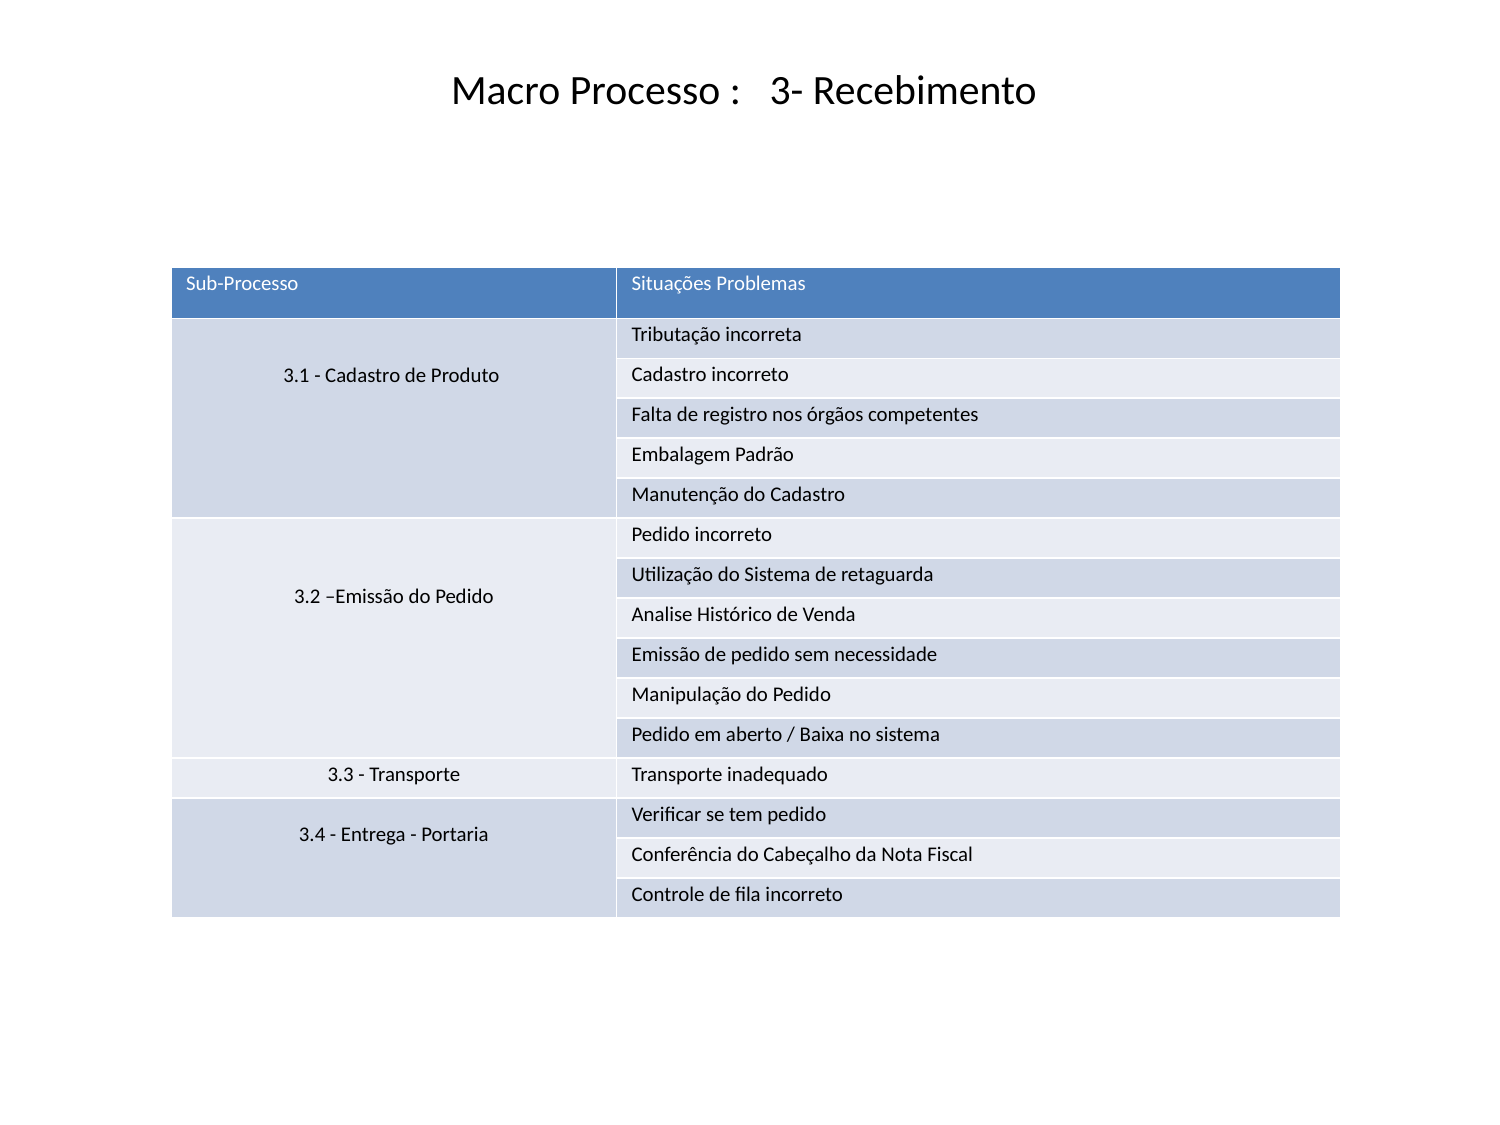

# Macro Processo :   3- Recebimento
| Sub-Processo | Situações Problemas |
| --- | --- |
| 3.1 - Cadastro de Produto | Tributação incorreta |
|  | Cadastro incorreto |
|  | Falta de registro nos órgãos competentes |
|  | Embalagem Padrão |
|  | Manutenção do Cadastro |
| 3.2 –Emissão do Pedido | Pedido incorreto |
|  | Utilização do Sistema de retaguarda |
|  | Analise Histórico de Venda |
|  | Emissão de pedido sem necessidade |
|  | Manipulação do Pedido |
|  | Pedido em aberto / Baixa no sistema |
| 3.3 - Transporte | Transporte inadequado |
| 3.4 - Entrega - Portaria | Verificar se tem pedido |
|  | Conferência do Cabeçalho da Nota Fiscal |
|  | Controle de fila incorreto |